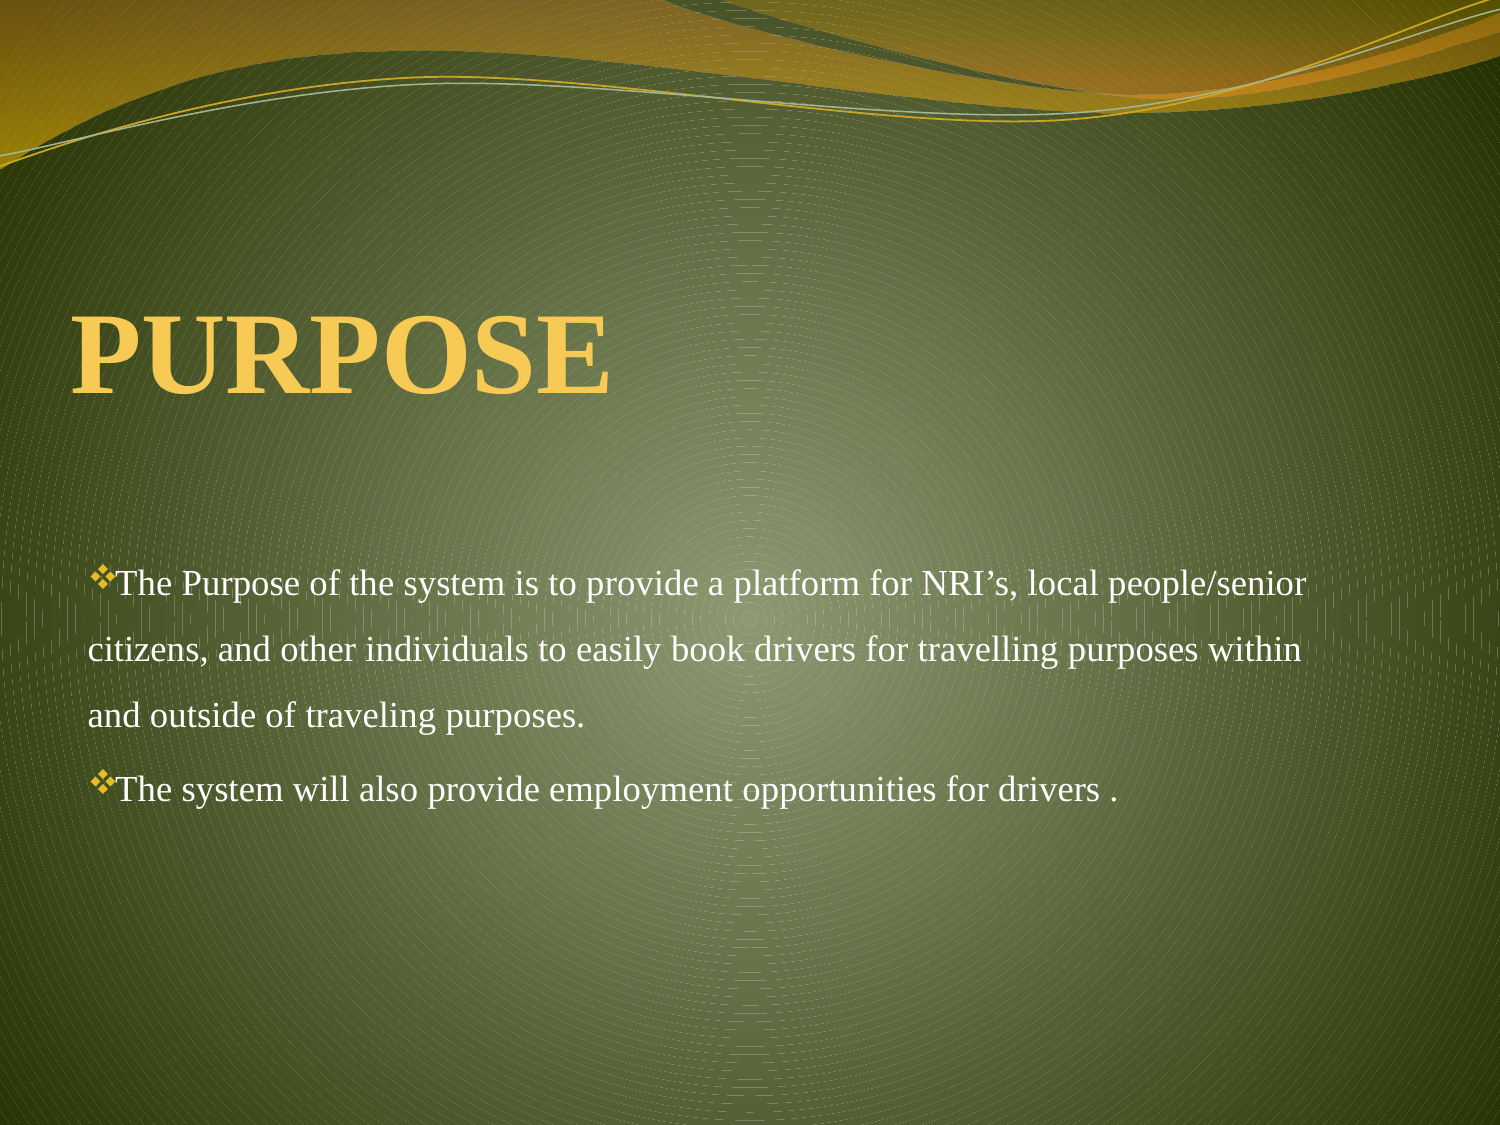

# PURPOSE
The Purpose of the system is to provide a platform for NRI’s, local people/senior citizens, and other individuals to easily book drivers for travelling purposes within and outside of traveling purposes.
The system will also provide employment opportunities for drivers .